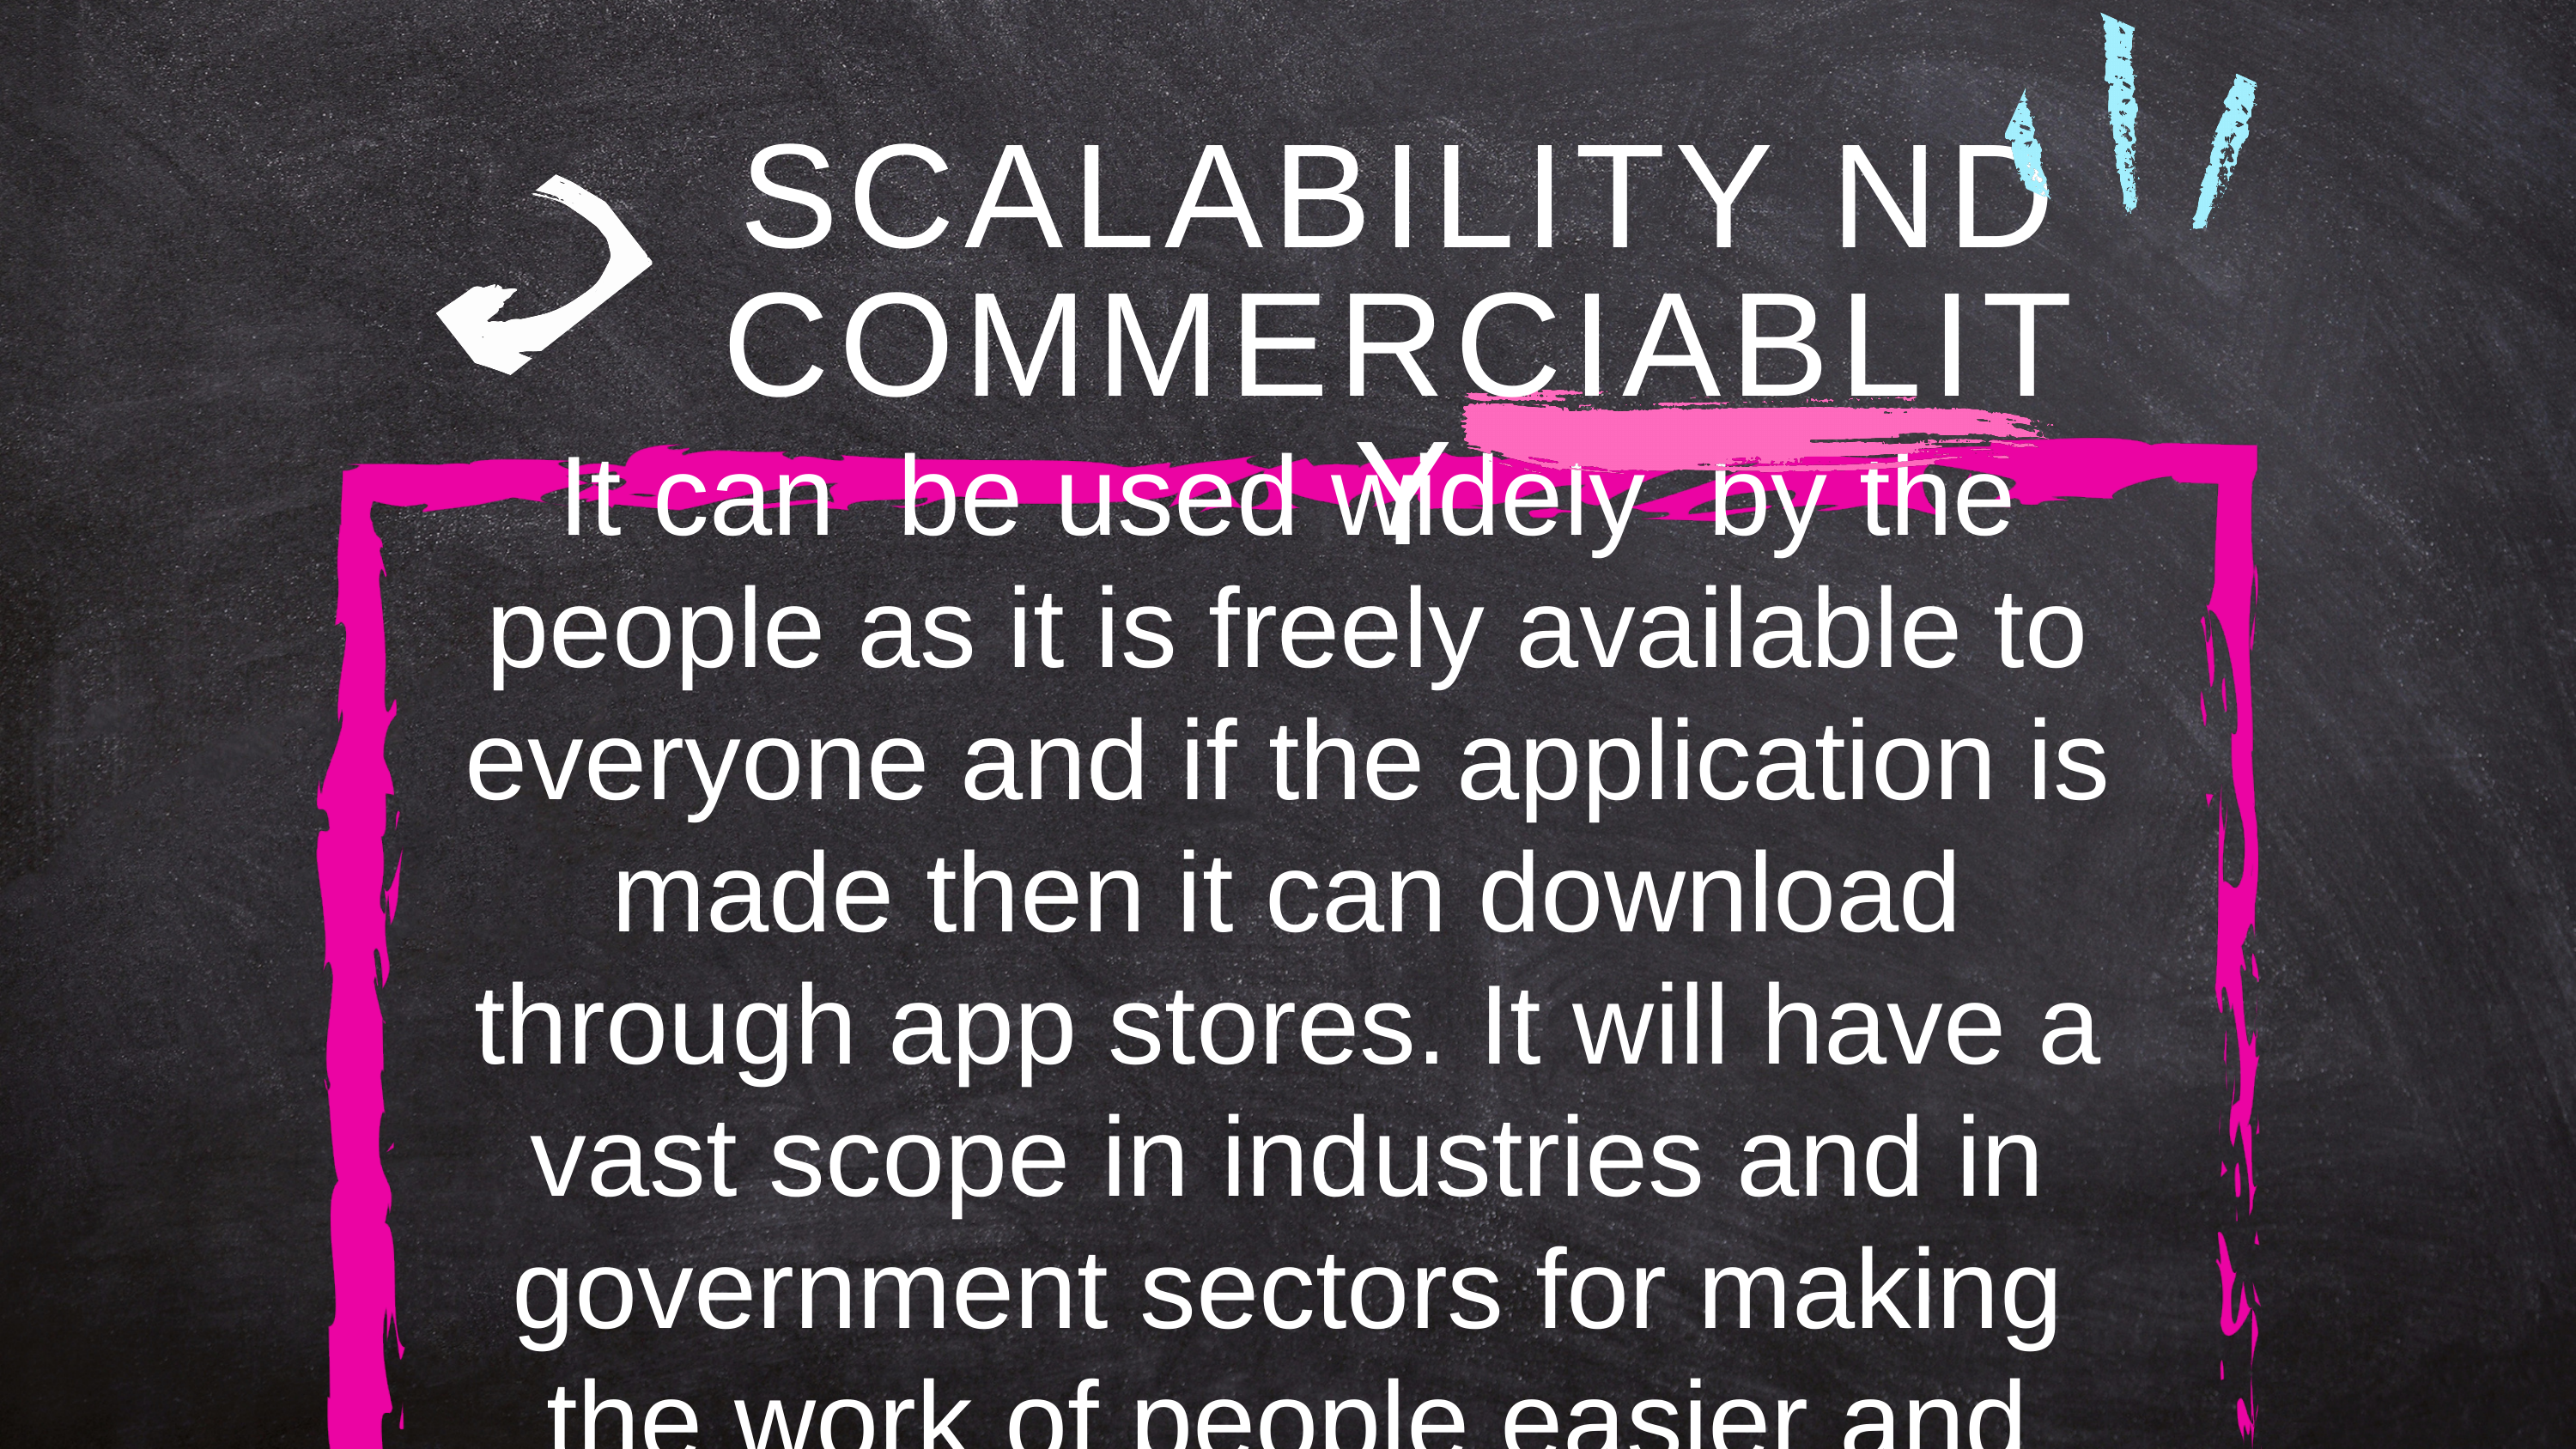

SCALABILITY ND COMMERCIABLITY

It can  be used widely  by the people as it is freely available to everyone and if the application is made then it can download through app stores. It will have a vast scope in industries and in government sectors for making the work of people easier and convenient